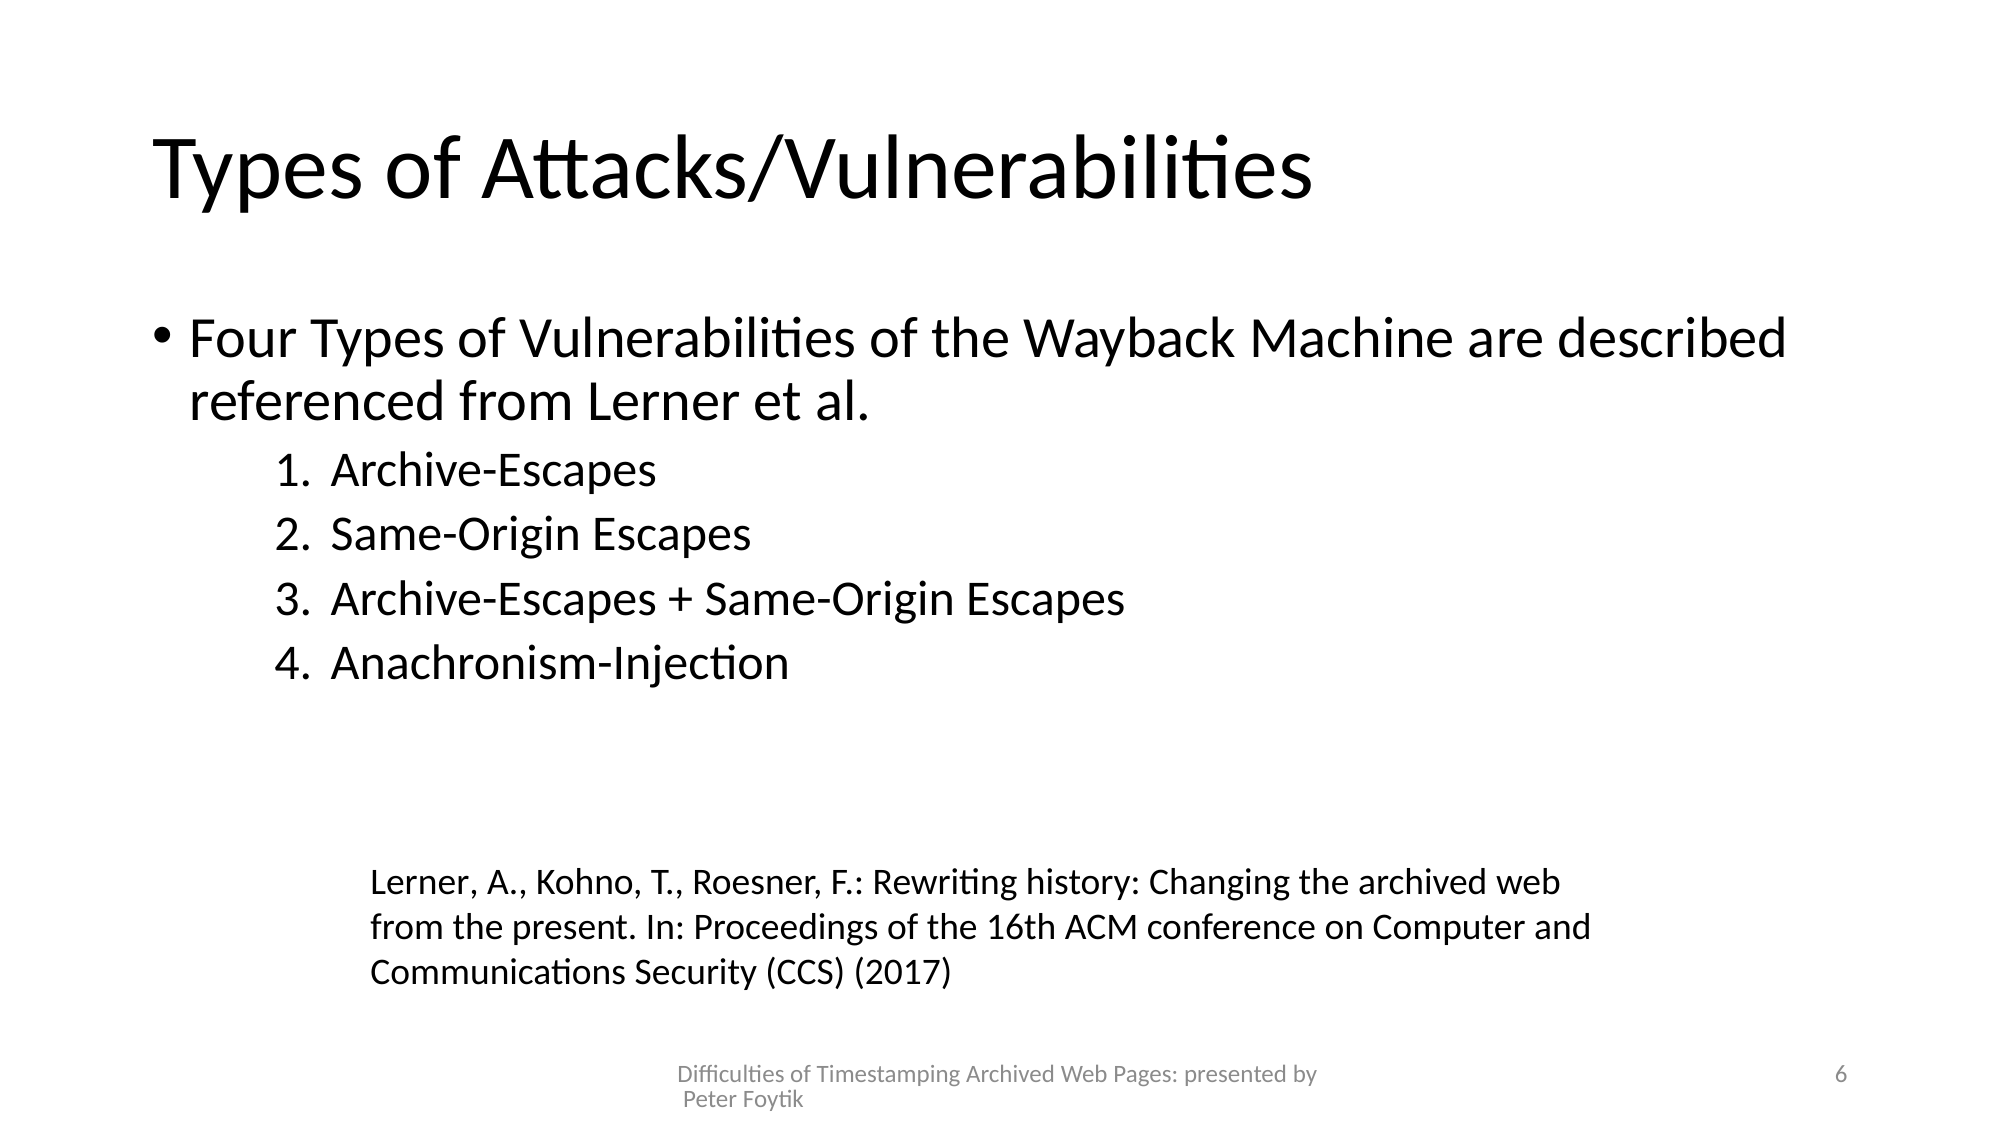

# Types of Attacks/Vulnerabilities
Four Types of Vulnerabilities of the Wayback Machine are described referenced from Lerner et al.
Archive-Escapes
Same-Origin Escapes
Archive-Escapes + Same-Origin Escapes
Anachronism-Injection

Lerner, A., Kohno, T., Roesner, F.: Rewriting history: Changing the archived web
from the present. In: Proceedings of the 16th ACM conference on Computer and
Communications Security (CCS) (2017)
Difficulties of Timestamping Archived Web Pages: presented by Peter Foytik
6